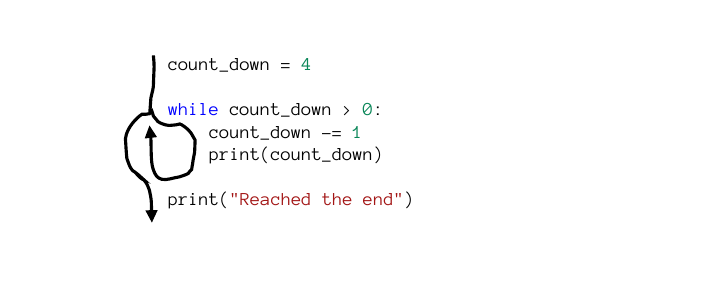

count_down = 4
while count_down > 0:
    count_down -= 1
    print(count_down)

print("Reached the end")